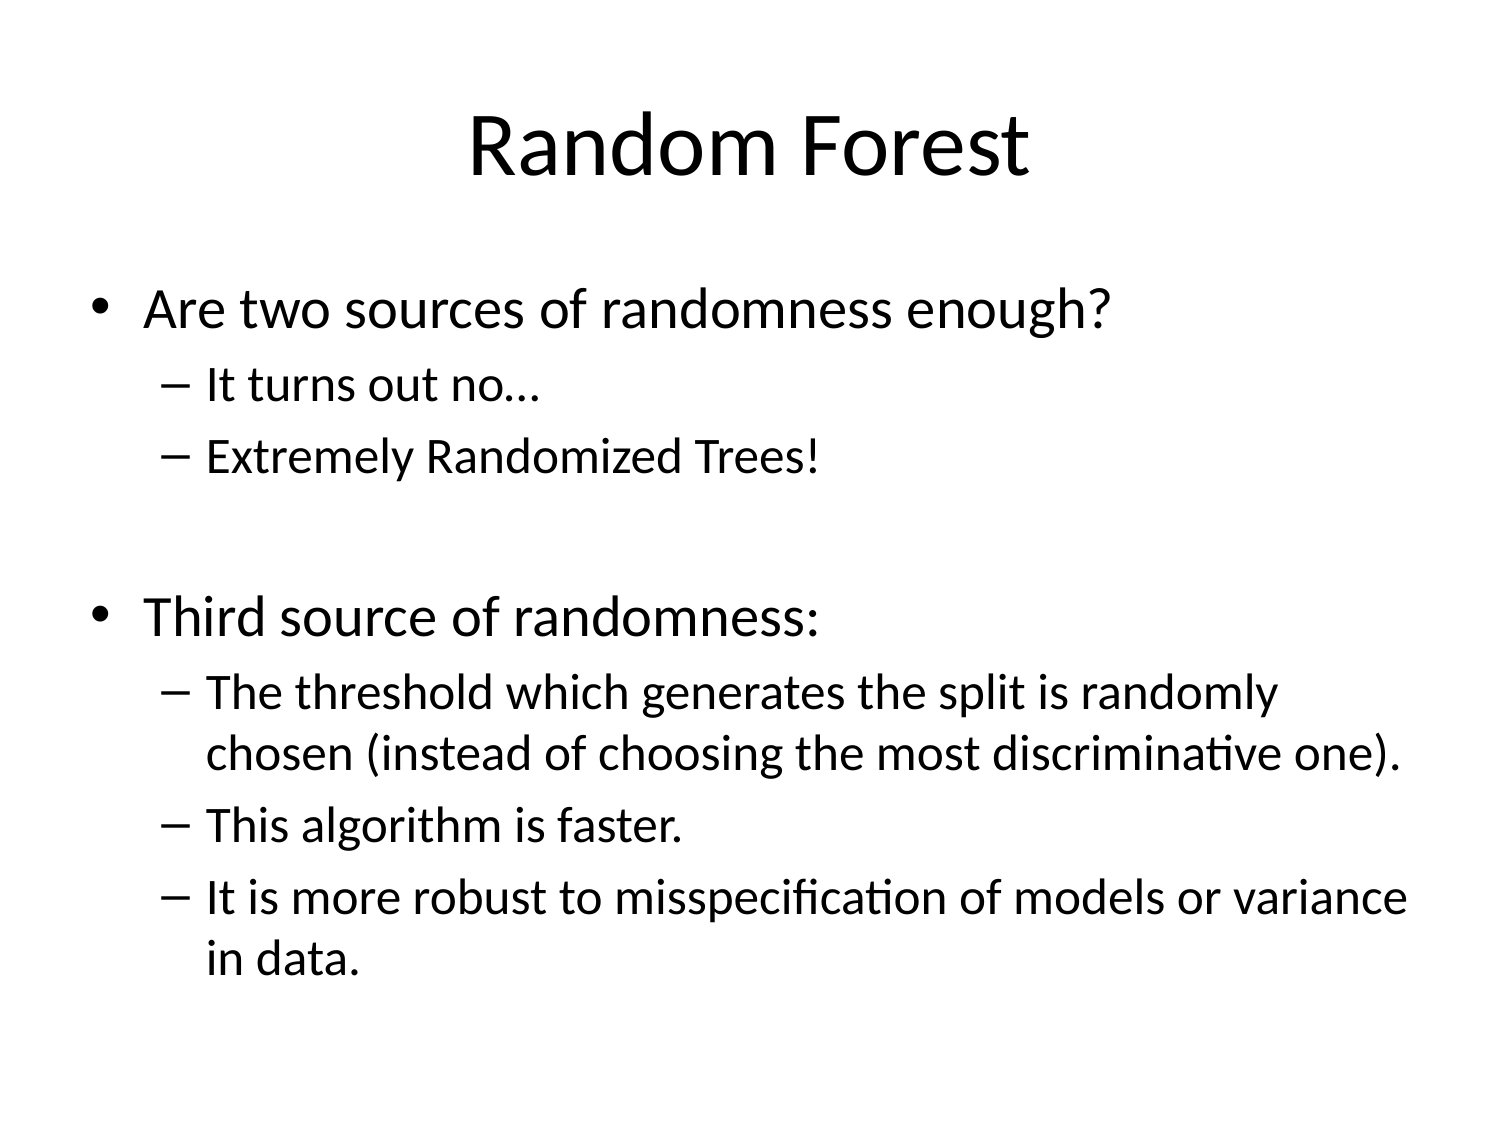

# Random Forest
Are two sources of randomness enough?
It turns out no…
Extremely Randomized Trees!

Third source of randomness:
The threshold which generates the split is randomly chosen (instead of choosing the most discriminative one).
This algorithm is faster.
It is more robust to misspecification of models or variance in data.